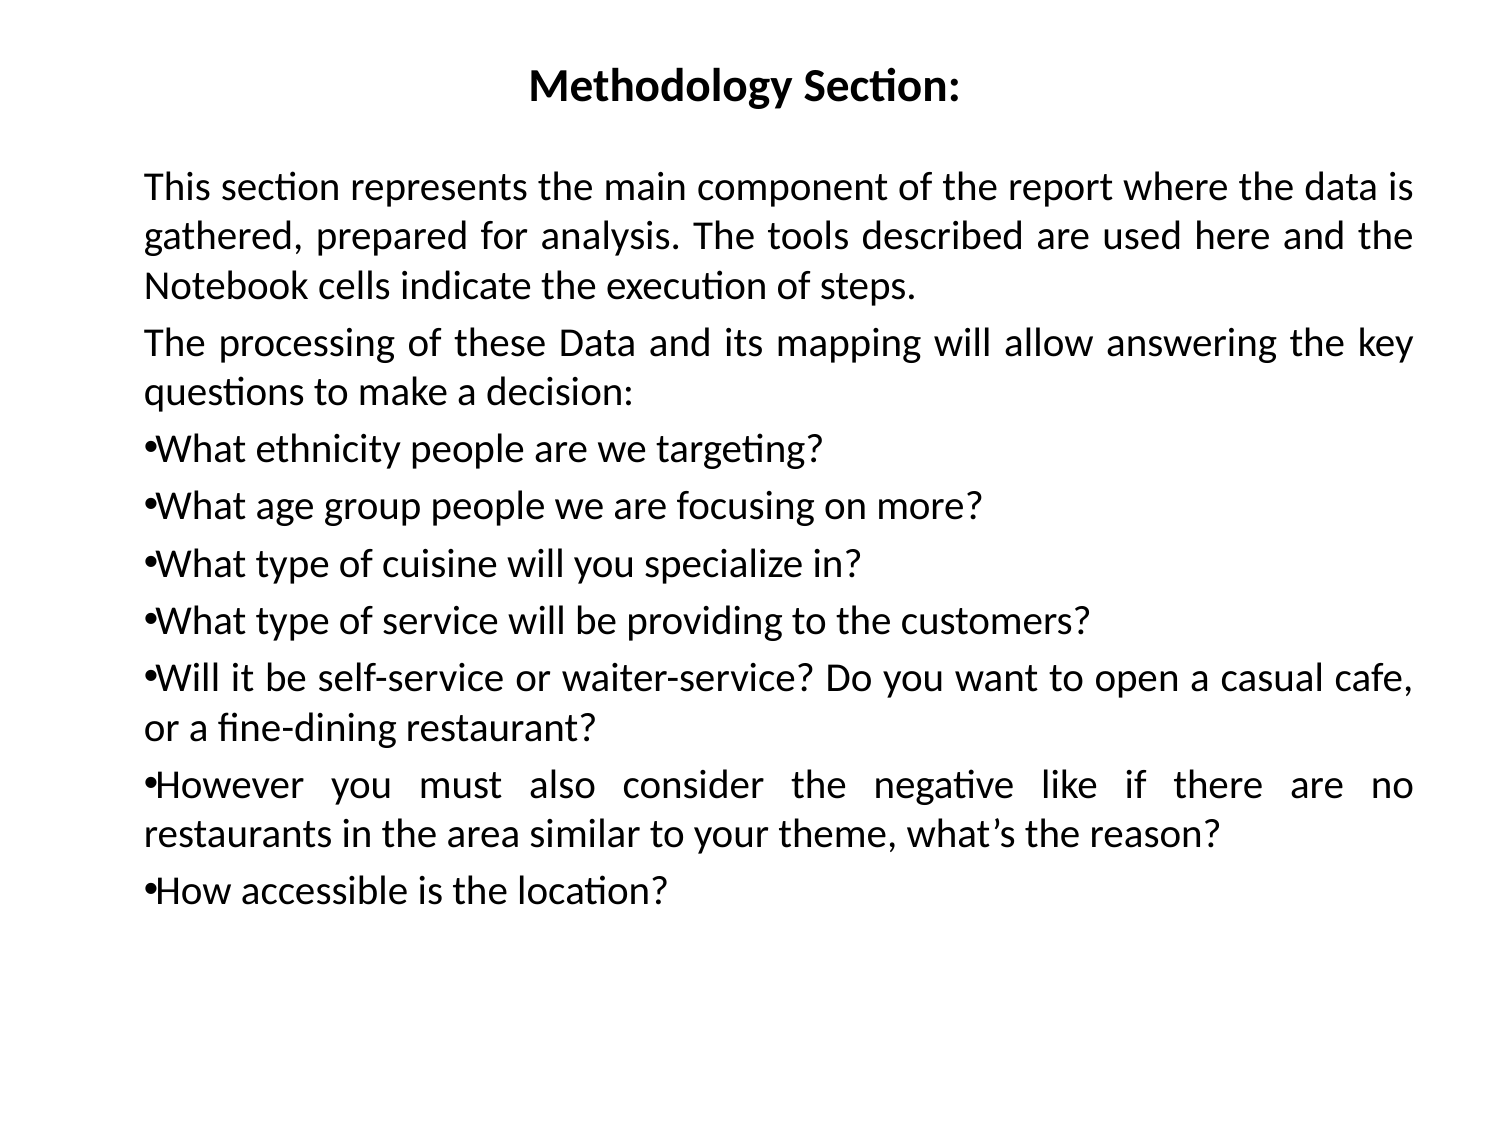

# Methodology Section:
This section represents the main component of the report where the data is gathered, prepared for analysis. The tools described are used here and the Notebook cells indicate the execution of steps.
The processing of these Data and its mapping will allow answering the key questions to make a decision:
What ethnicity people are we targeting?
What age group people we are focusing on more?
What type of cuisine will you specialize in?
What type of service will be providing to the customers?
Will it be self-service or waiter-service? Do you want to open a casual cafe, or a fine-dining restaurant?
However you must also consider the negative like if there are no restaurants in the area similar to your theme, what’s the reason?
How accessible is the location?